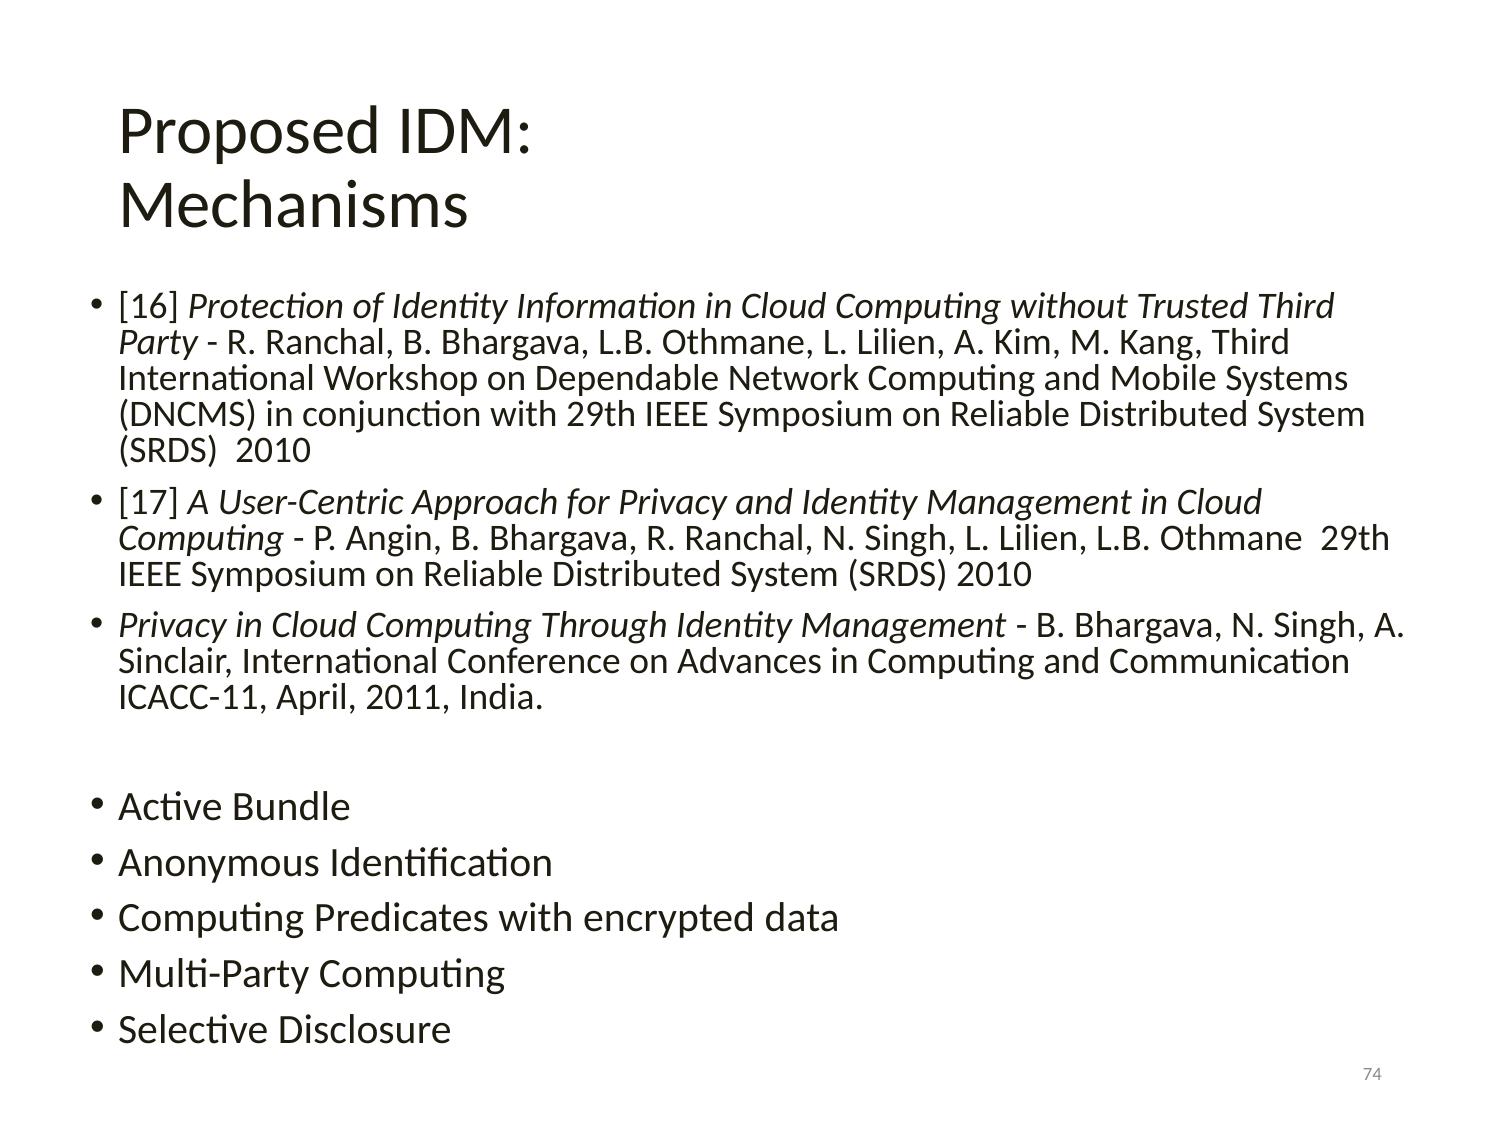

# Proposed IDM: Mechanisms
[16] Protection of Identity Information in Cloud Computing without Trusted Third Party - R. Ranchal, B. Bhargava, L.B. Othmane, L. Lilien, A. Kim, M. Kang, Third International Workshop on Dependable Network Computing and Mobile Systems (DNCMS) in conjunction with 29th IEEE Symposium on Reliable Distributed System (SRDS)  2010
[17] A User-Centric Approach for Privacy and Identity Management in Cloud Computing - P. Angin, B. Bhargava, R. Ranchal, N. Singh, L. Lilien, L.B. Othmane  29th IEEE Symposium on Reliable Distributed System (SRDS) 2010
Privacy in Cloud Computing Through Identity Management - B. Bhargava, N. Singh, A. Sinclair, International Conference on Advances in Computing and Communication ICACC-11, April, 2011, India.

Active Bundle
Anonymous Identification
Computing Predicates with encrypted data
Multi-Party Computing
Selective Disclosure

74